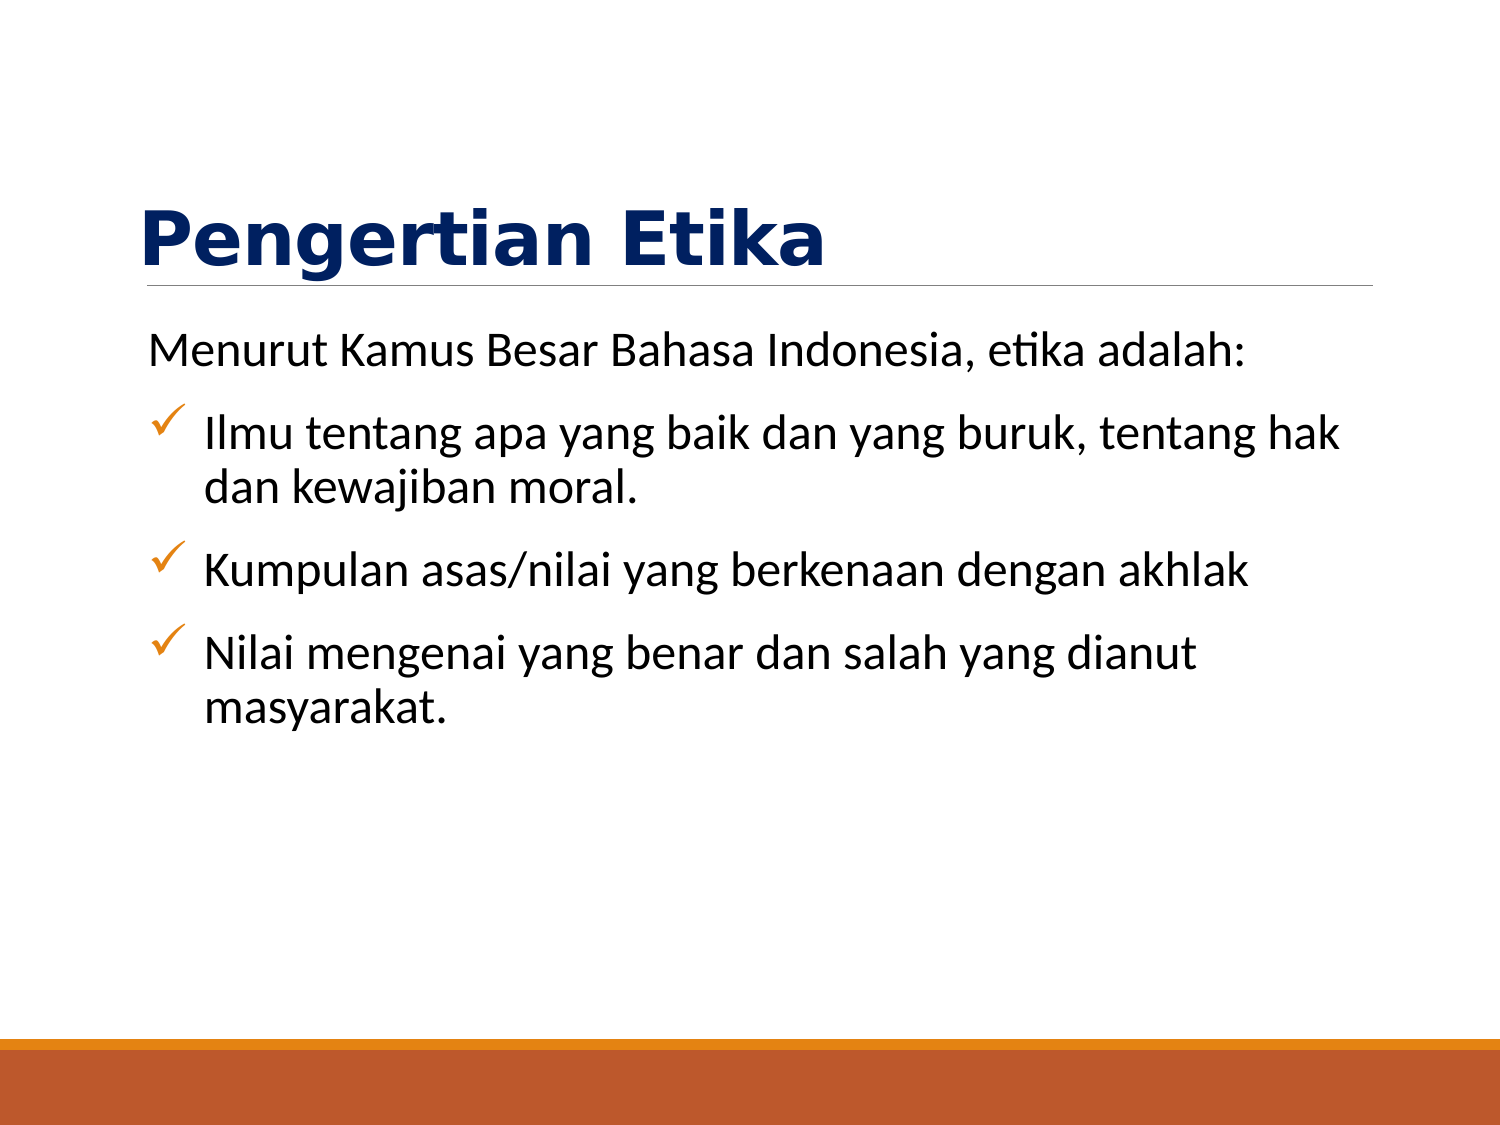

# Pengertian Etika
Menurut Kamus Besar Bahasa Indonesia, etika adalah:
Ilmu tentang apa yang baik dan yang buruk, tentang hak dan kewajiban moral.
Kumpulan asas/nilai yang berkenaan dengan akhlak
Nilai mengenai yang benar dan salah yang dianut masyarakat.